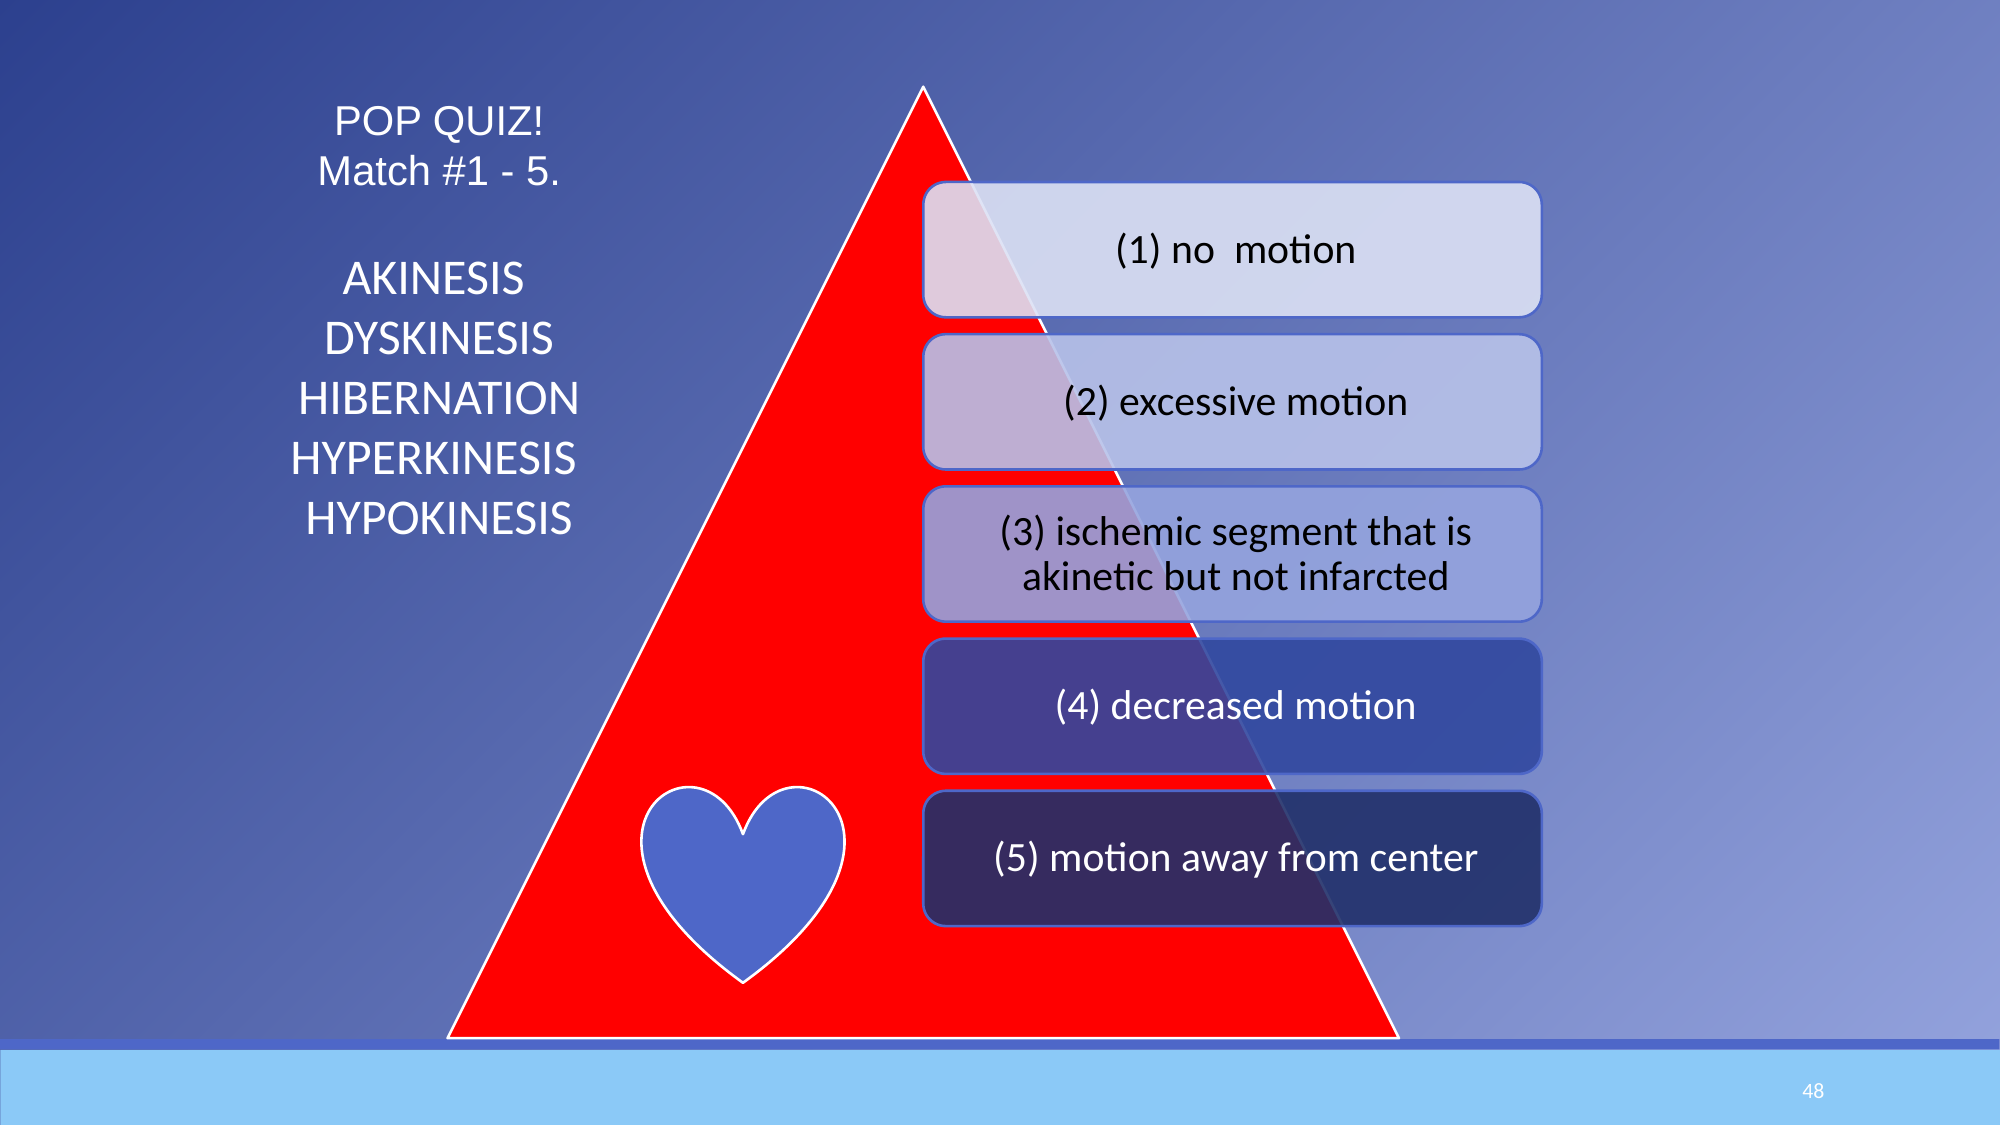

(1) no  motion
(2) excessive motion
(3) ischemic segment that is akinetic but not infarcted
(4) decreased motion
(5) motion away from center
POP QUIZ!
Match #1 - 5.

AKINESIS
DYSKINESIS
HIBERNATION
HYPERKINESIS
HYPOKINESIS

48